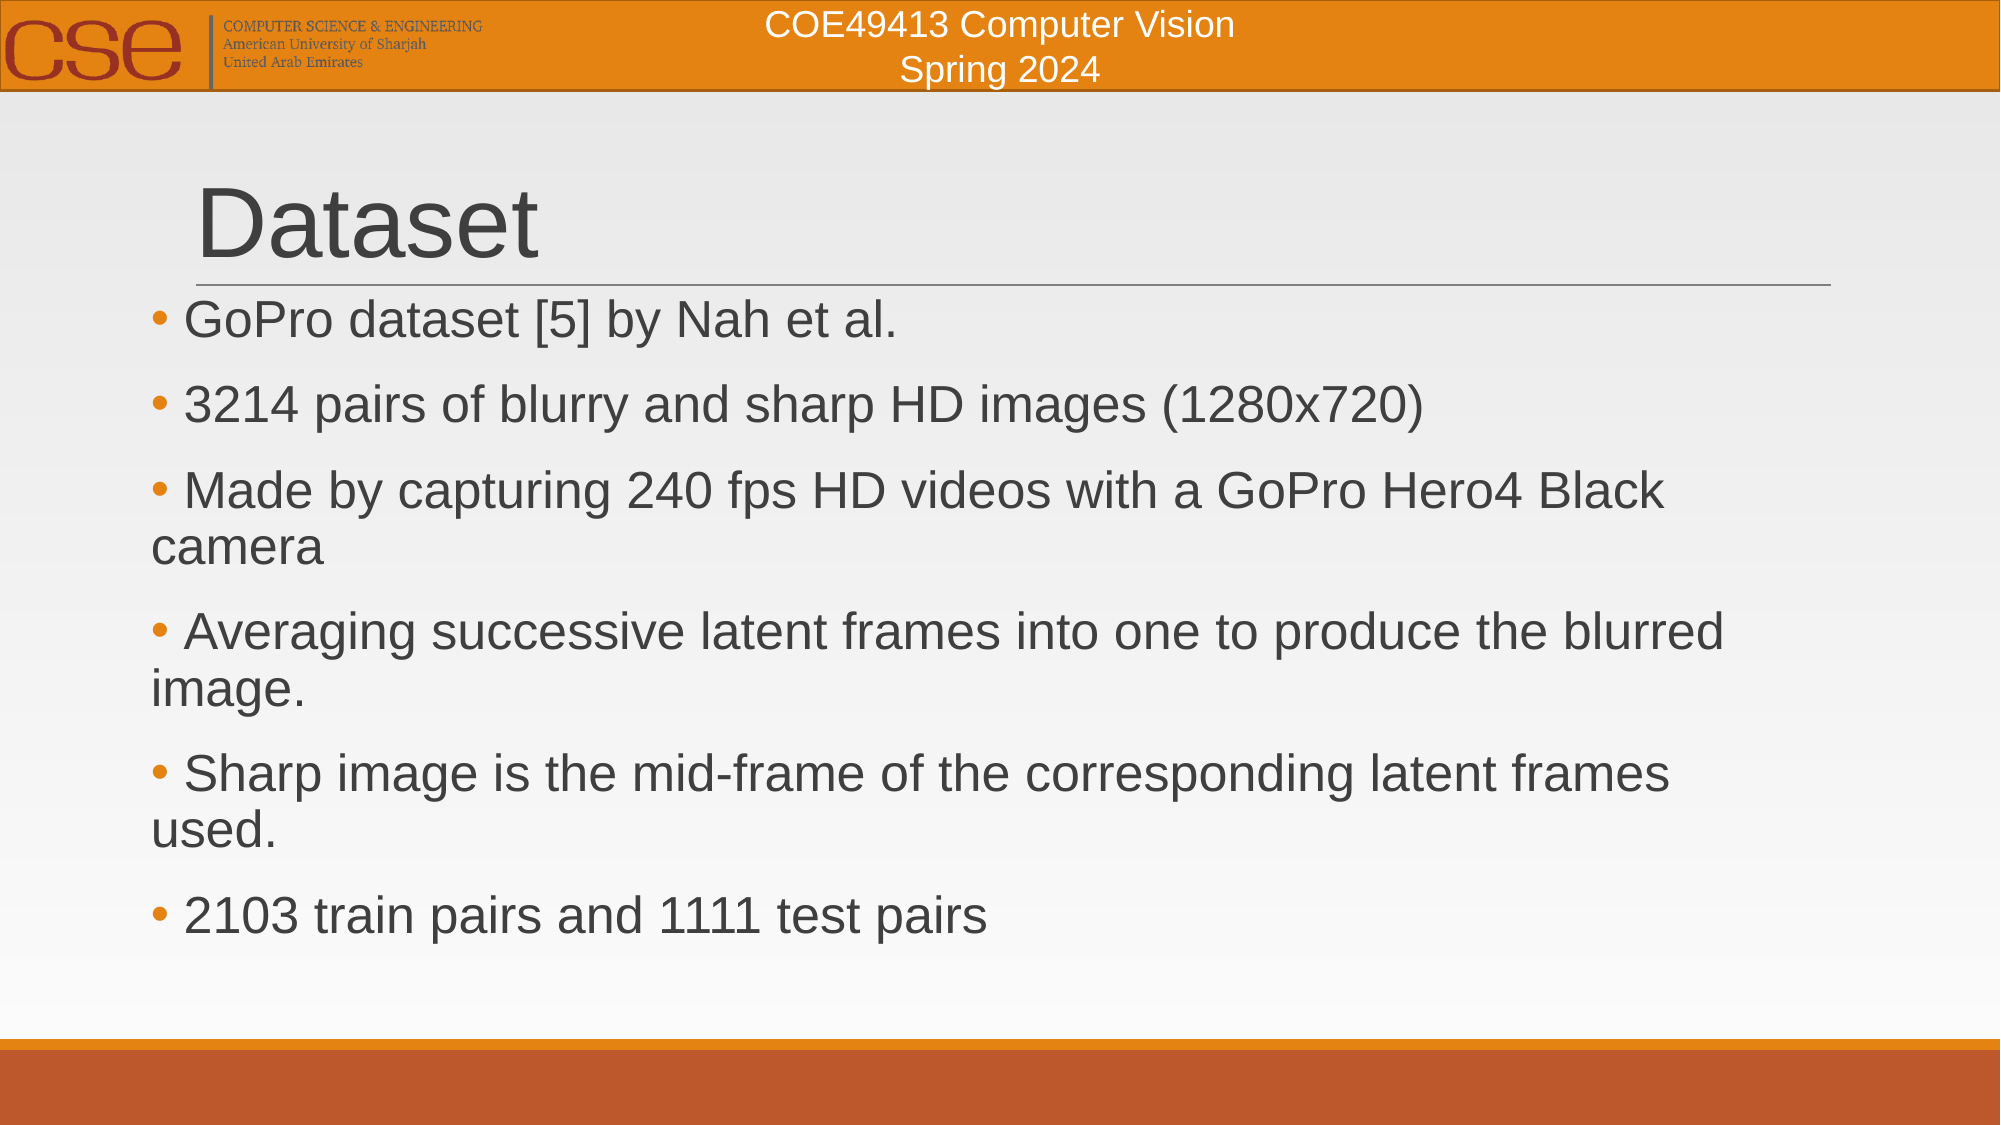

# Dataset
 GoPro dataset [5] by Nah et al.
 3214 pairs of blurry and sharp HD images (1280x720)
 Made by capturing 240 fps HD videos with a GoPro Hero4 Black camera
 Averaging successive latent frames into one to produce the blurred image.
 Sharp image is the mid-frame of the corresponding latent frames used.
 2103 train pairs and 1111 test pairs